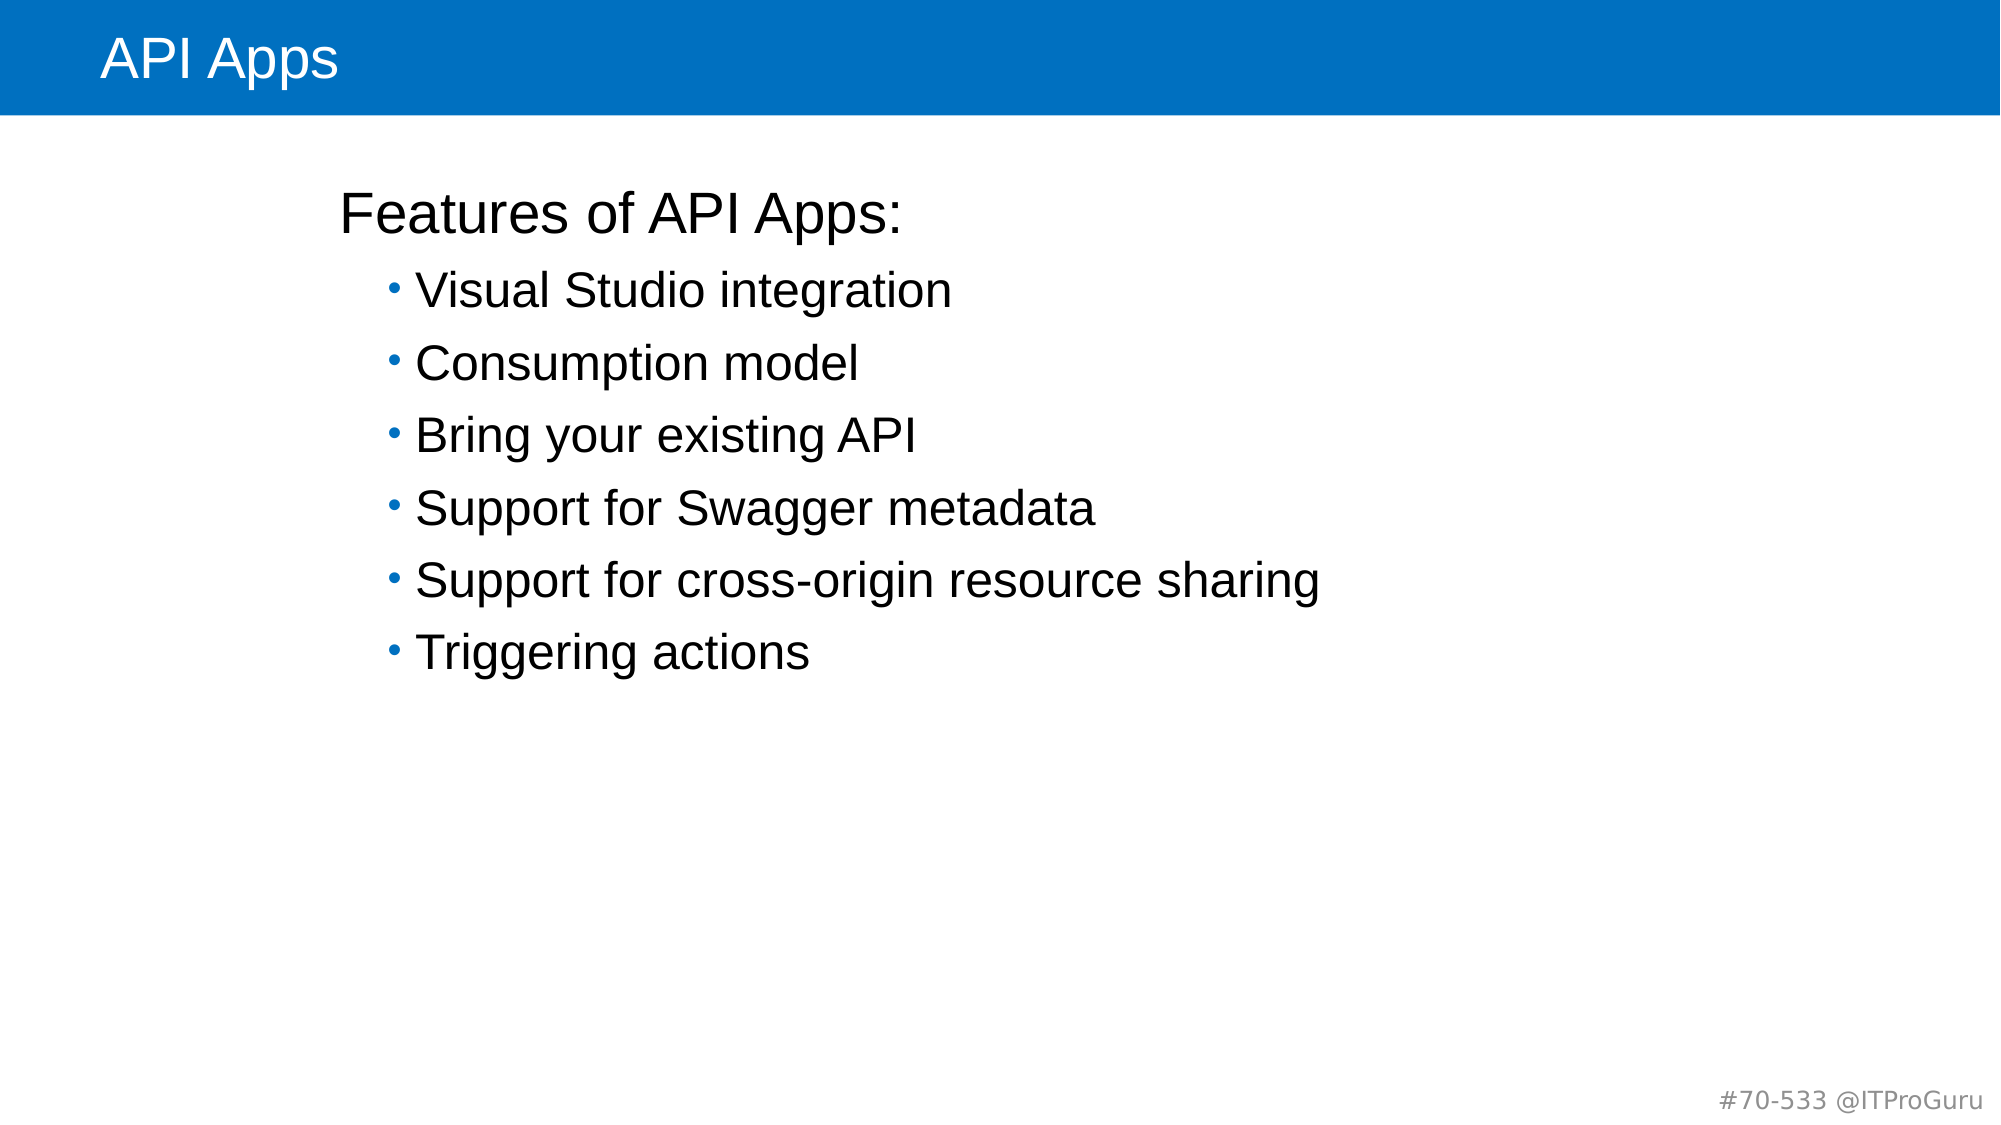

# API Apps
Features of API Apps:
Visual Studio integration
Consumption model
Bring your existing API
Support for Swagger metadata
Support for cross-origin resource sharing
Triggering actions